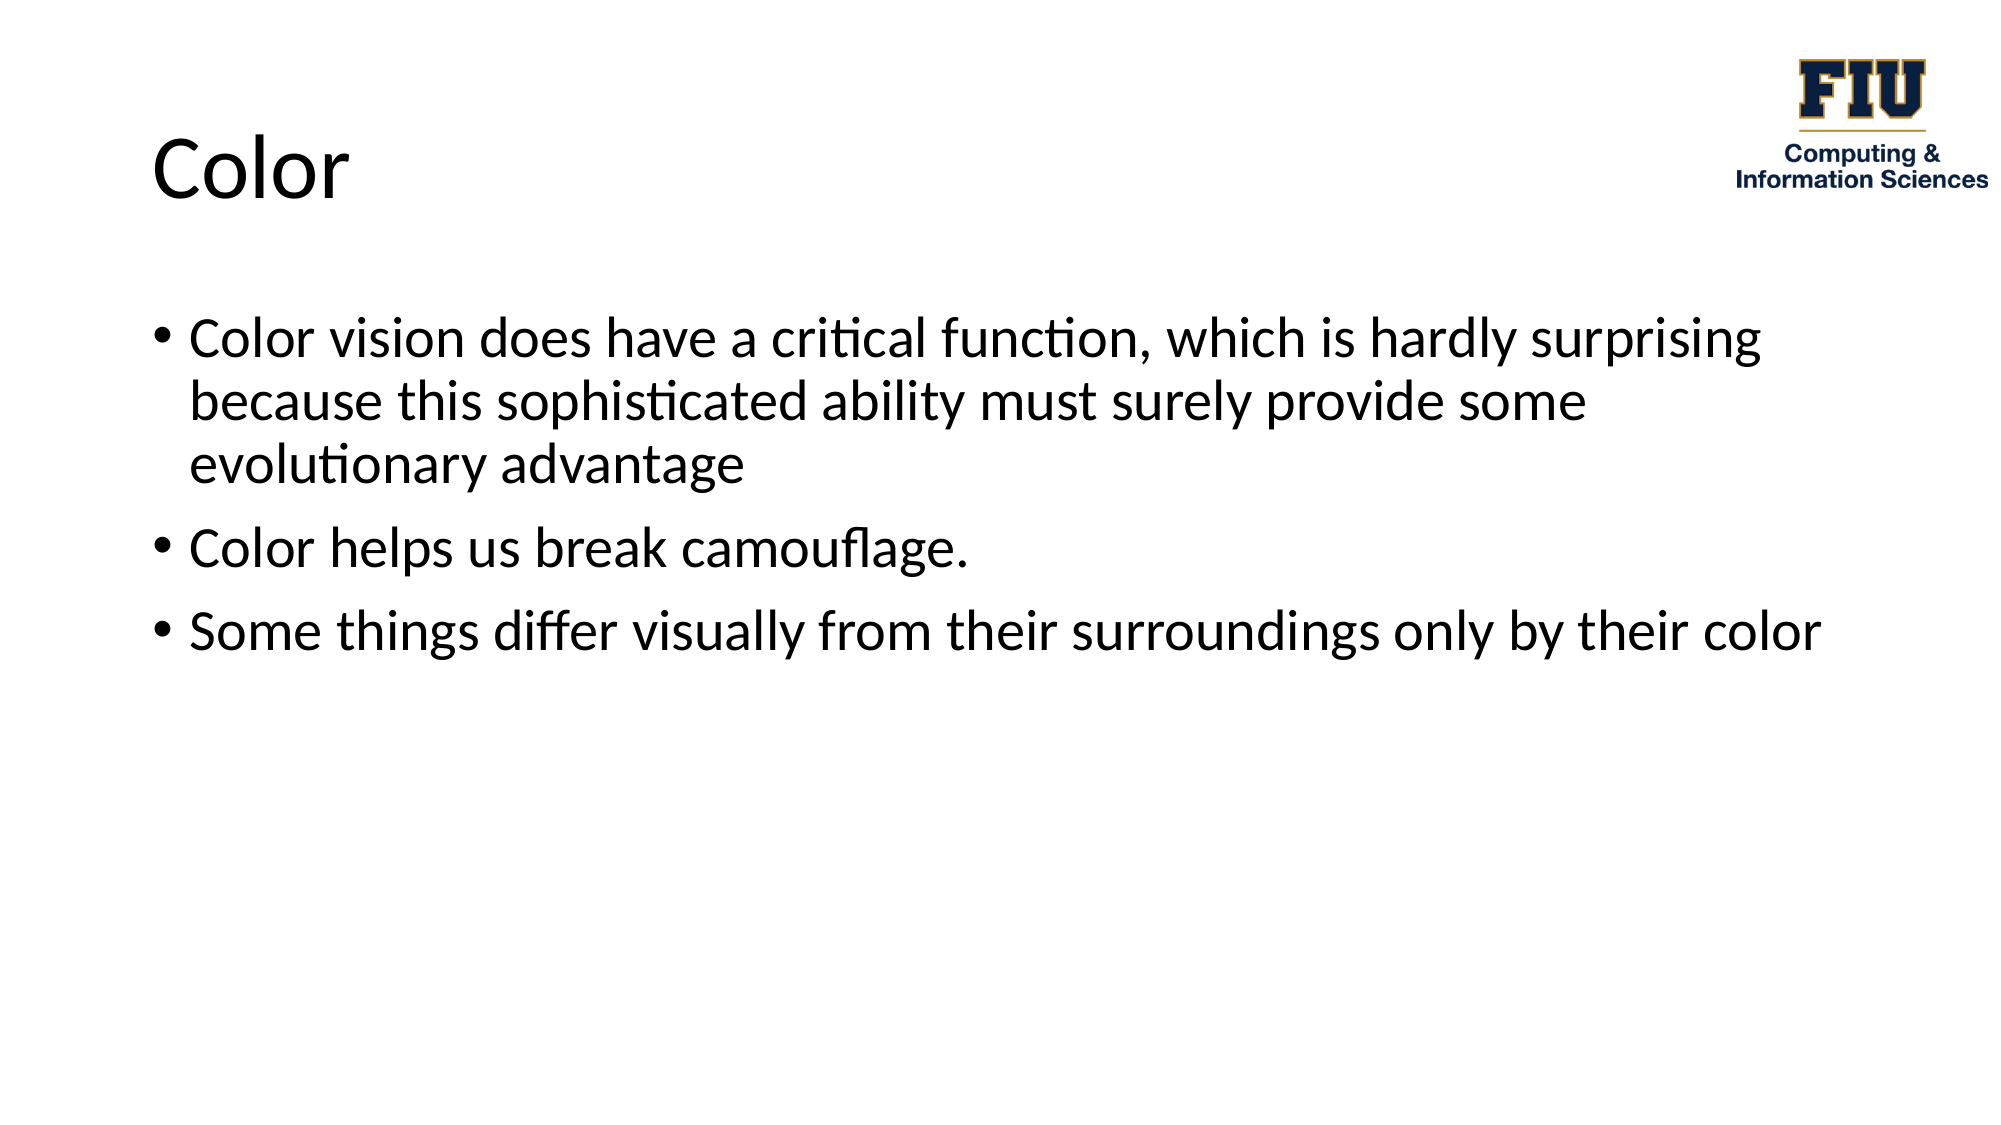

# Color
Color vision does have a critical function, which is hardly surprising because this sophisticated ability must surely provide some evolutionary advantage
Color helps us break camouflage.
Some things differ visually from their surroundings only by their color